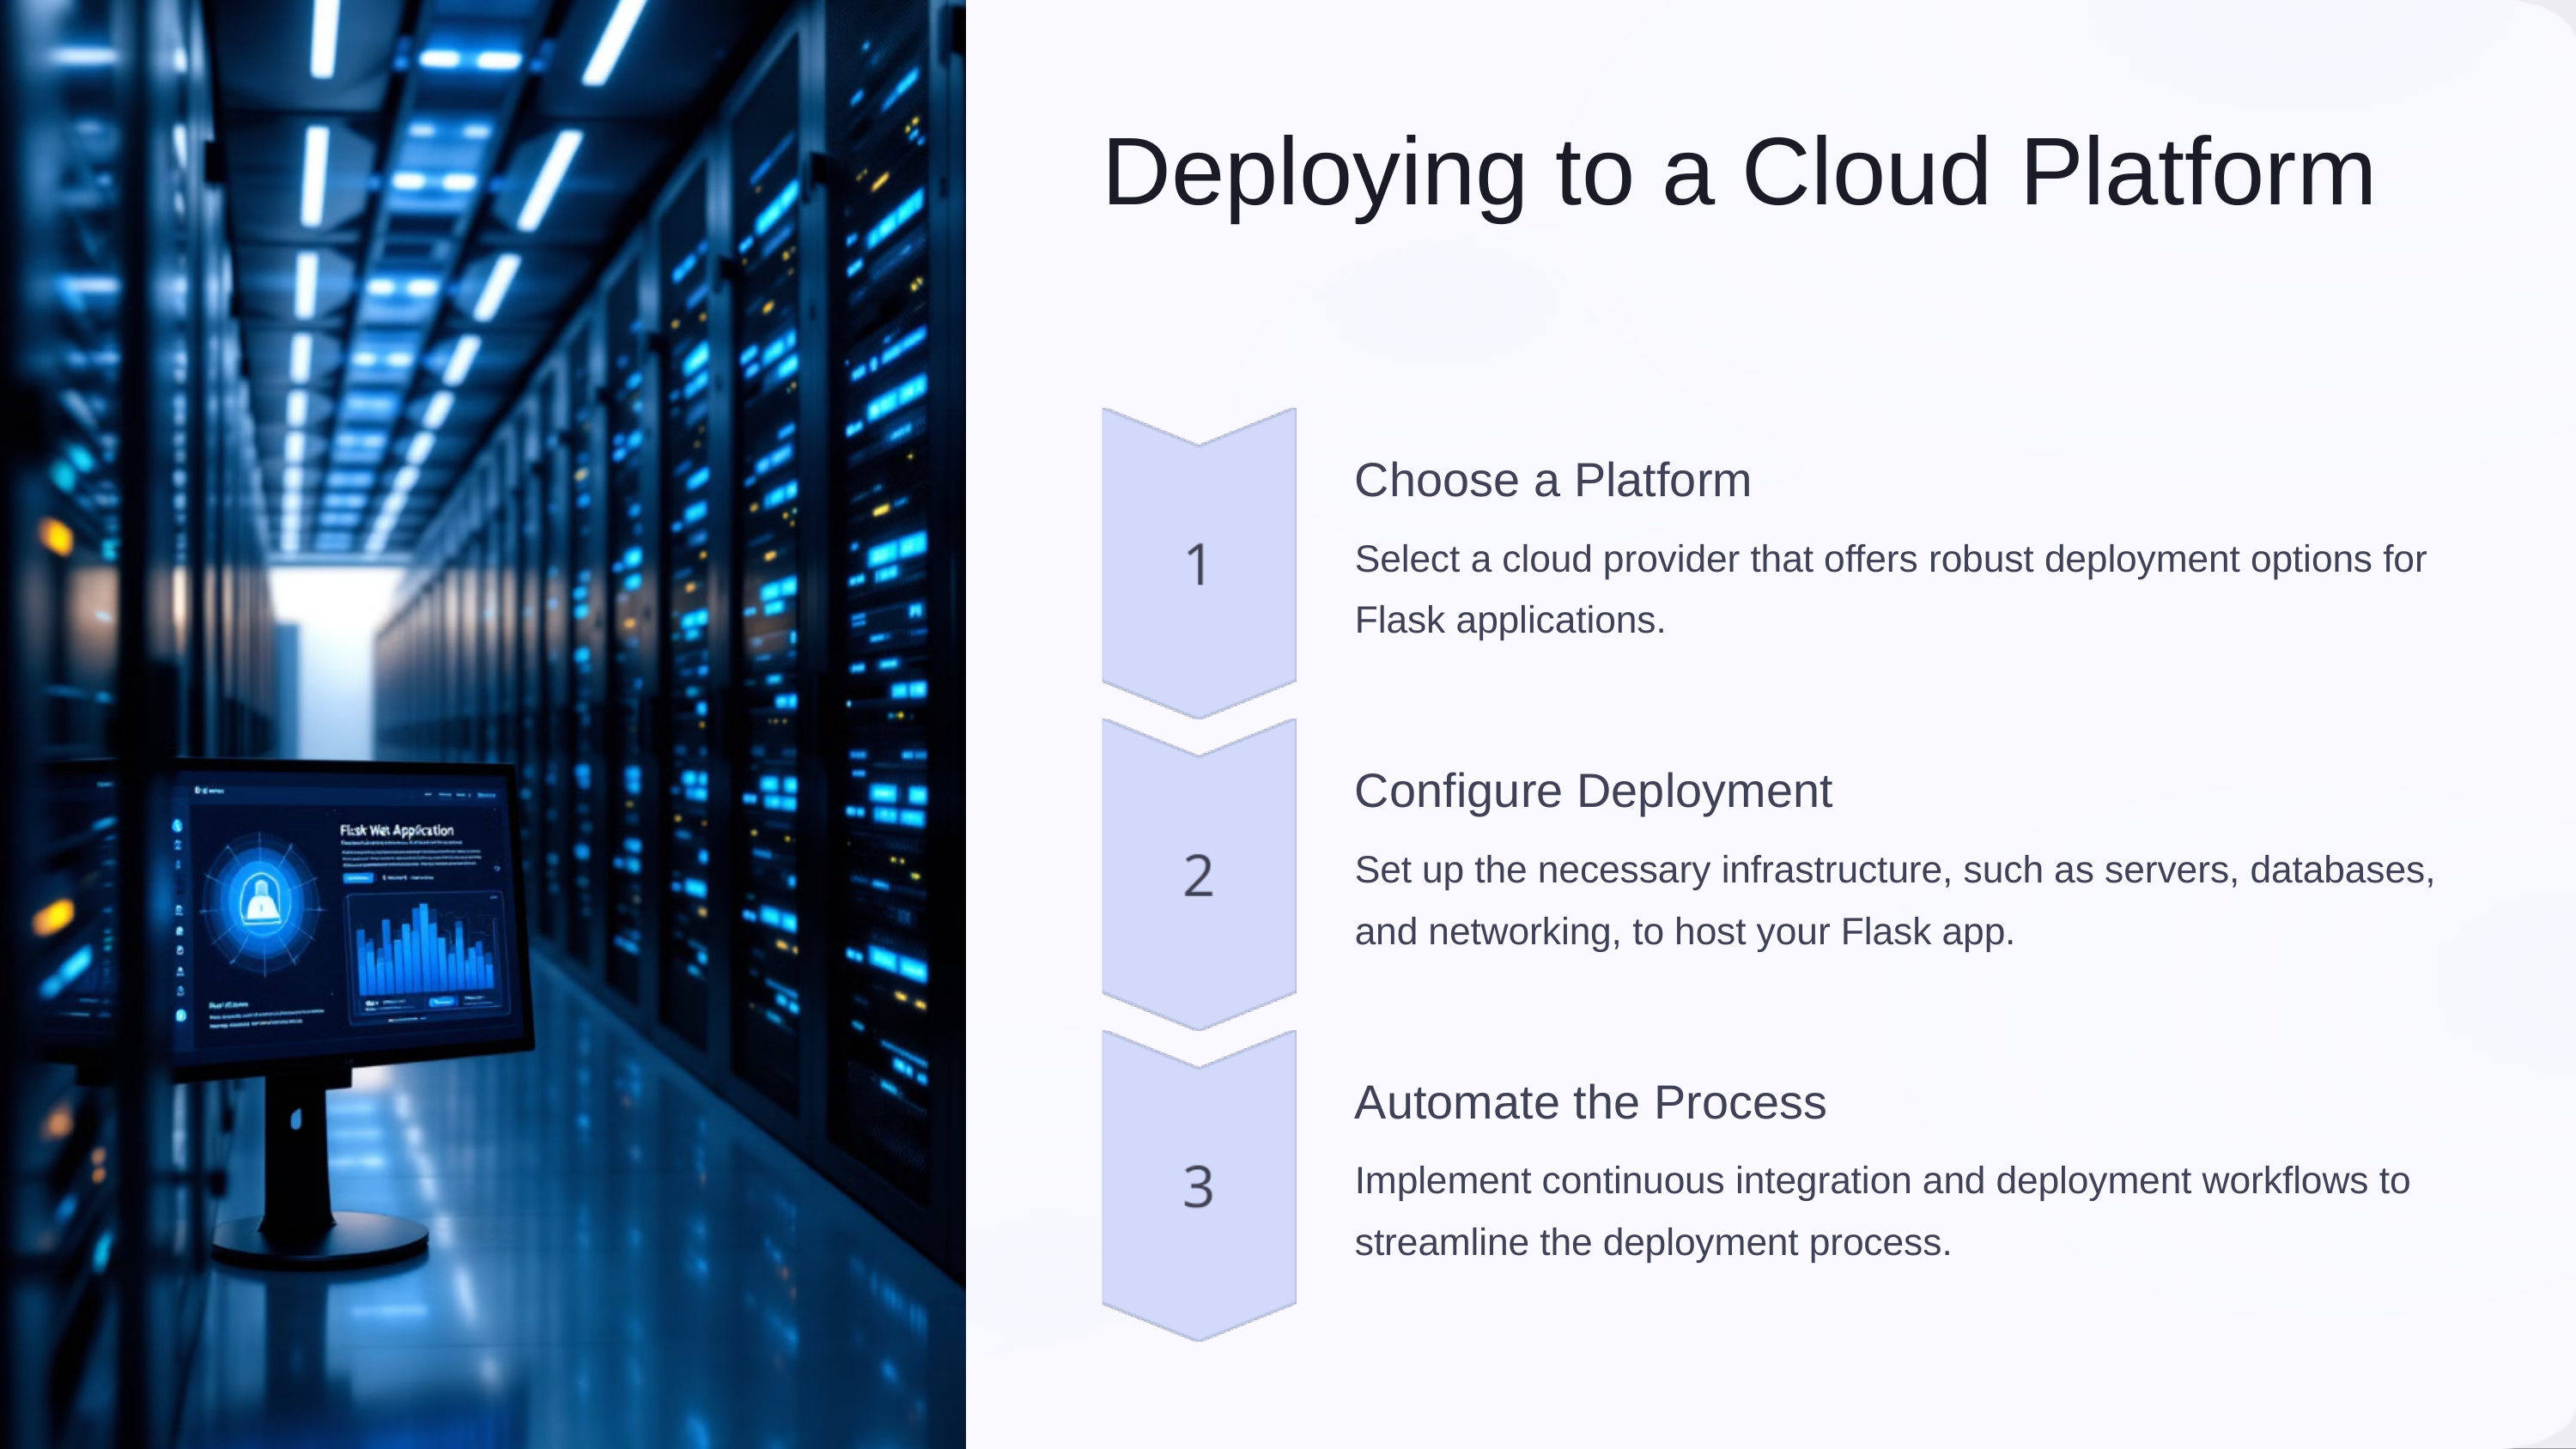

Deploying to a Cloud Platform

Choose a Platform
Select a cloud provider that offers robust deployment options for Flask applications.

Configure Deployment
Set up the necessary infrastructure, such as servers, databases, and networking, to host your Flask app.

Automate the Process
Implement continuous integration and deployment workflows to streamline the deployment process.